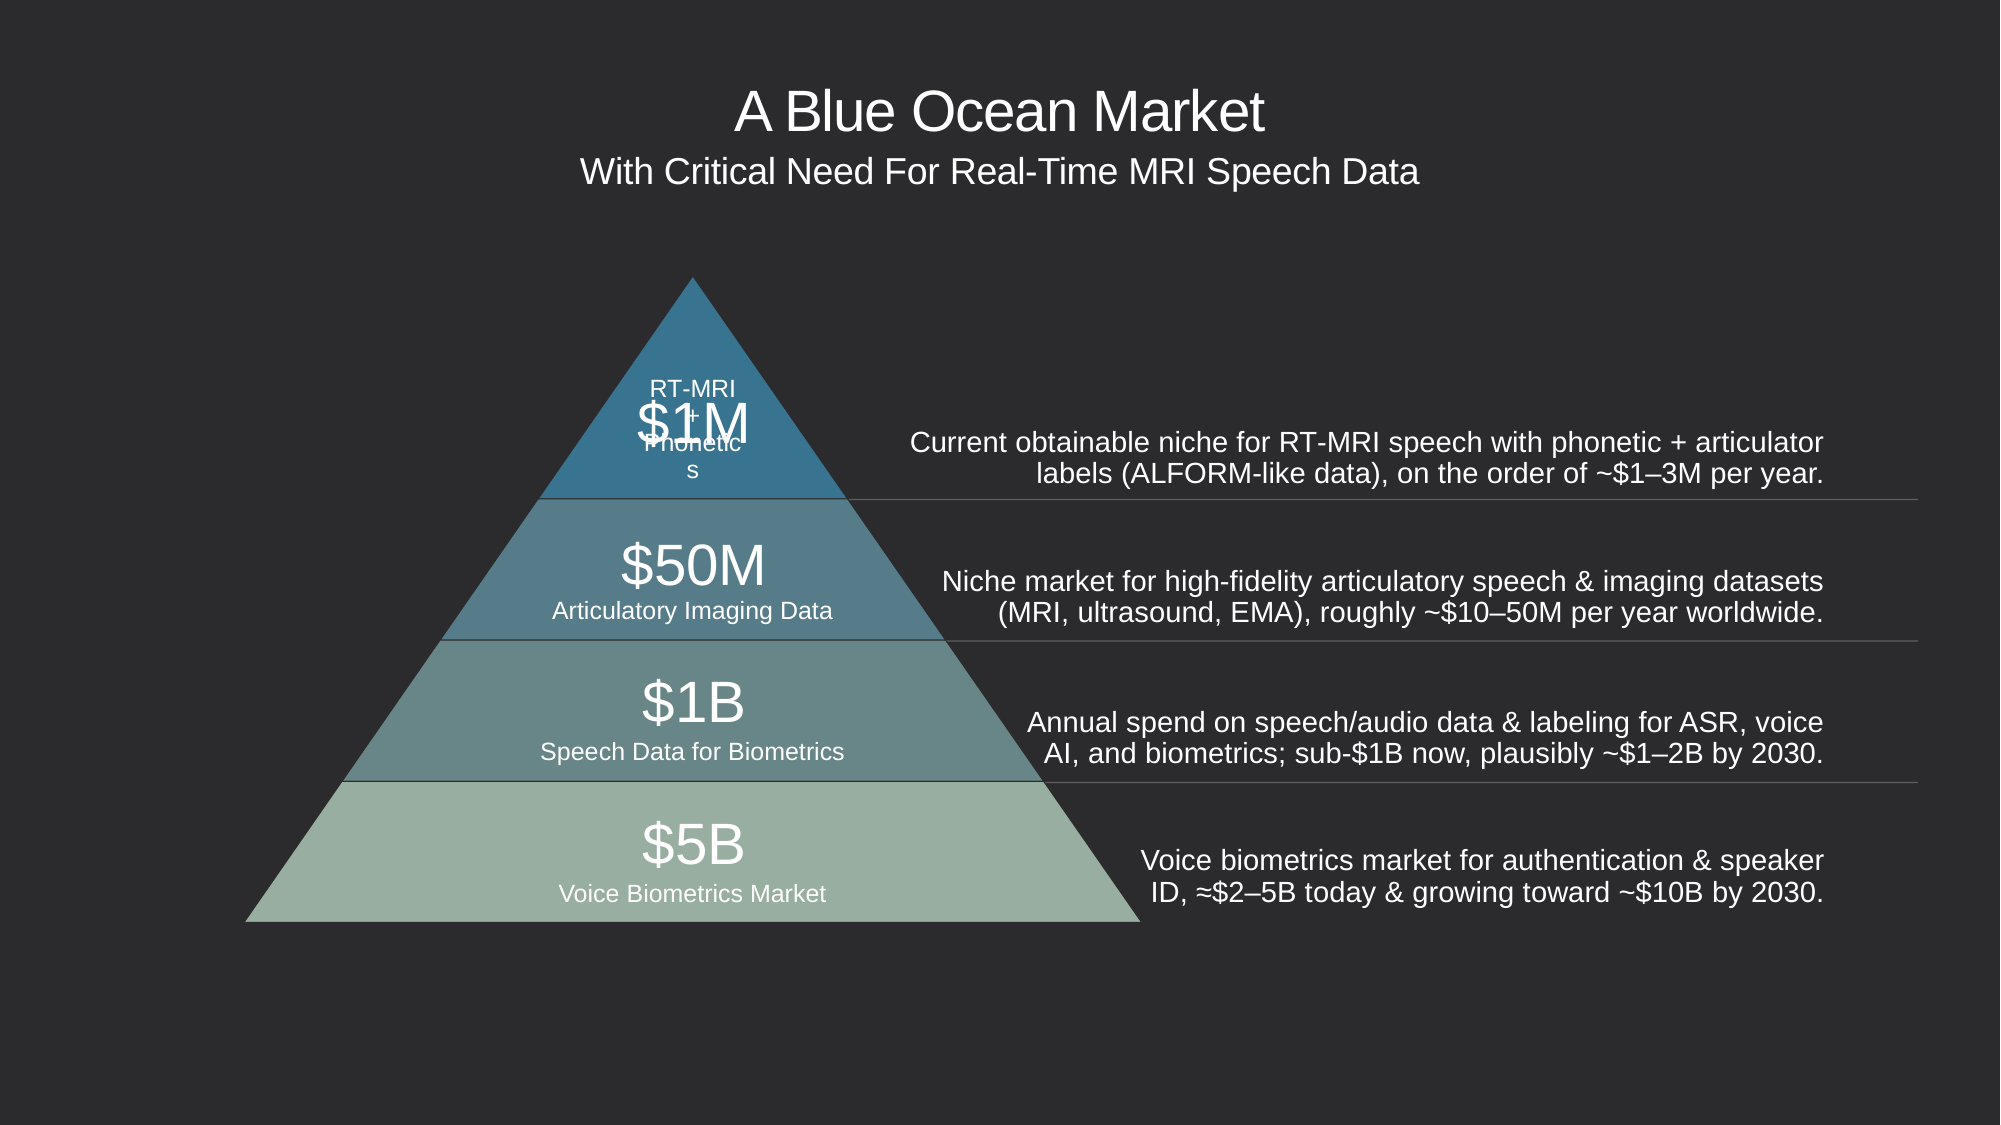

# A Blue Ocean Market
With Critical Need For Real-Time MRI Speech Data
RT‑MRI + Phonetics
Articulatory Imaging Data
Speech Data for Biometrics
Voice Biometrics Market
$1M
Current obtainable niche for RT‑MRI speech with phonetic + articulator labels (ALFORM‑like data), on the order of ~$1–3M per year.
$50M
Niche market for high‑fidelity articulatory speech & imaging datasets (MRI, ultrasound, EMA), roughly ~$10–50M per year worldwide.
$1B
Annual spend on speech/audio data & labeling for ASR, voice AI, and biometrics; sub‑$1B now, plausibly ~$1–2B by 2030.
$5B
Voice biometrics market for authentication & speaker ID, ≈$2–5B today & growing toward ~$10B by 2030.